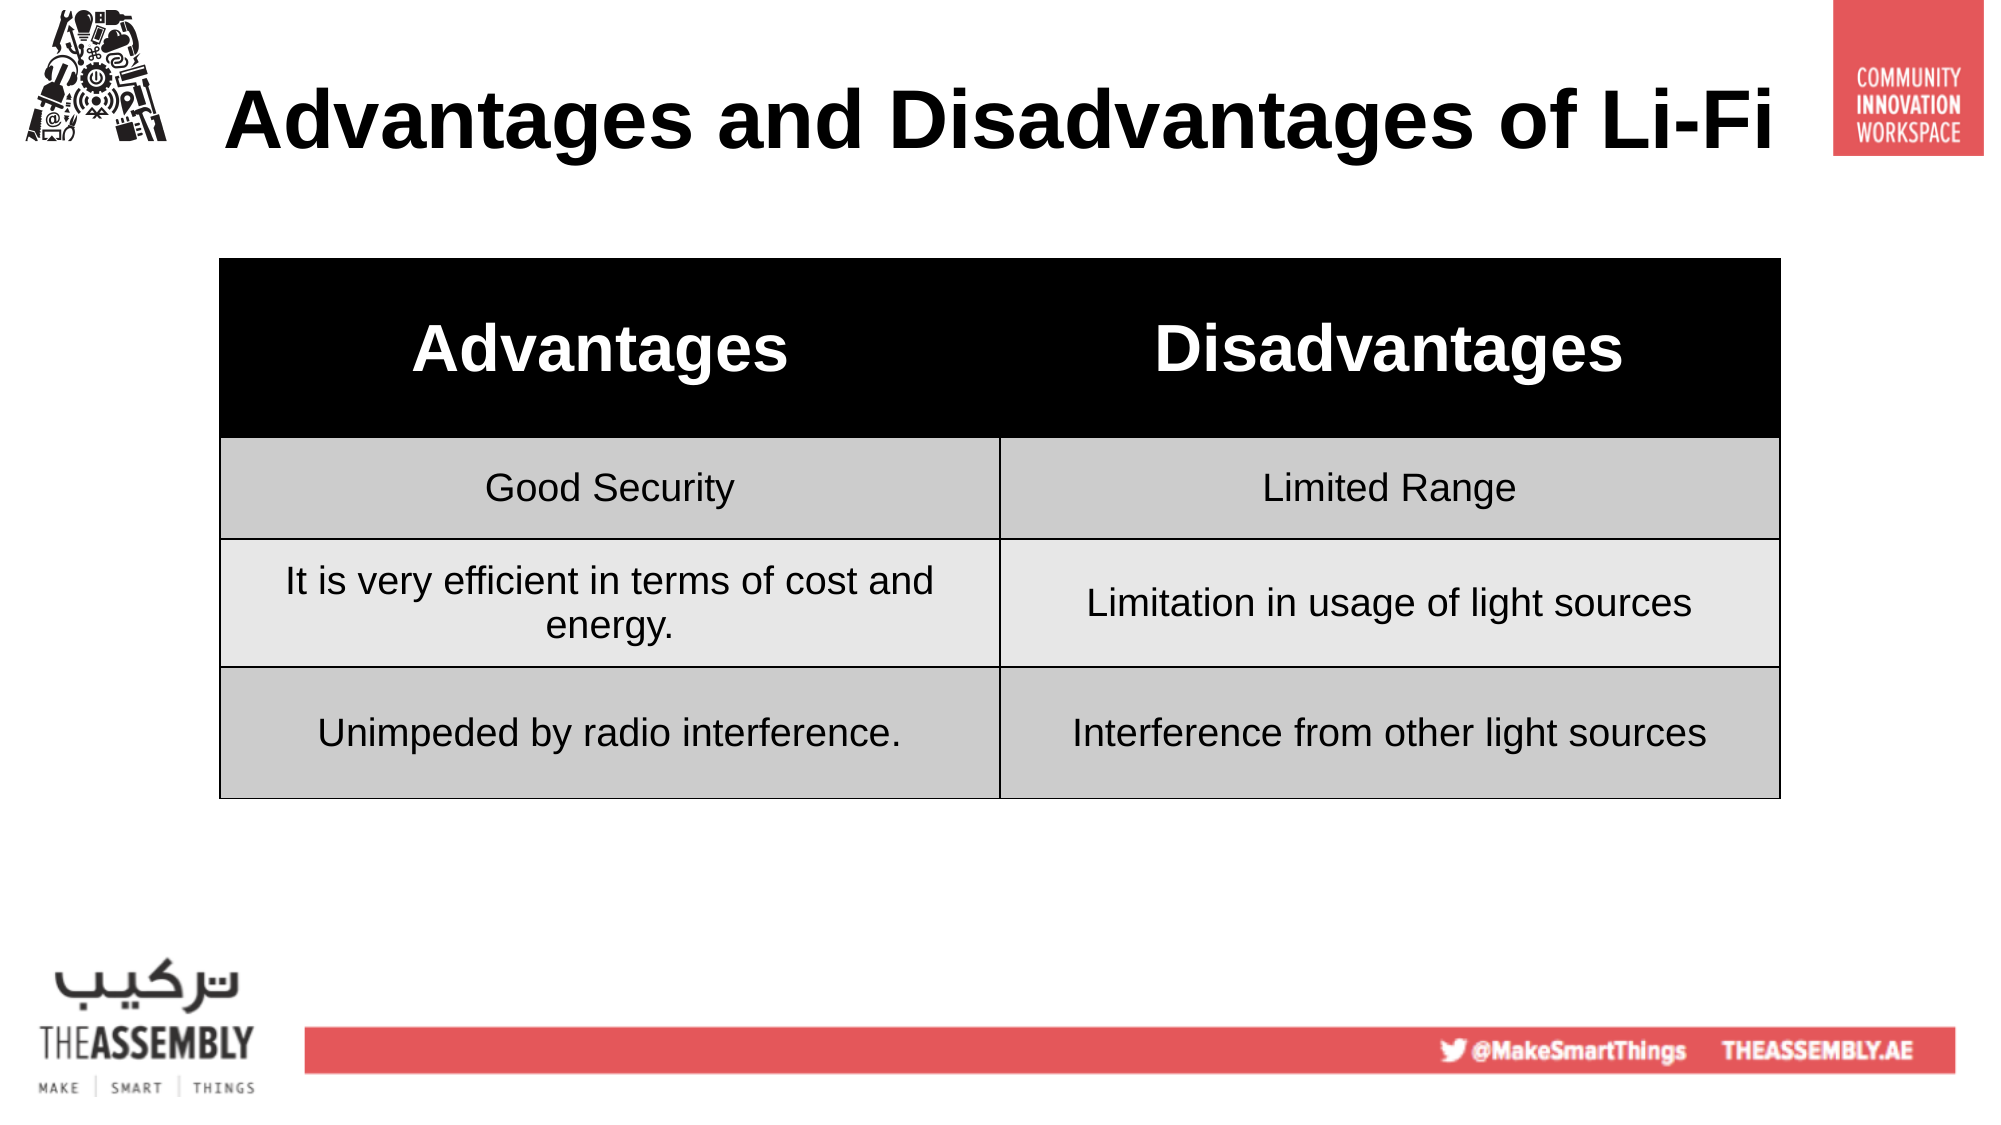

Advantages and Disadvantages of Li-Fi

| Advantages | Disadvantages |
| --- | --- |
| Good Security | Limited Range |
| It is very efficient in terms of cost and energy. | Limitation in usage of light sources |
| Unimpeded by radio interference. | Interference from other light sources |
Mac OS 10.14